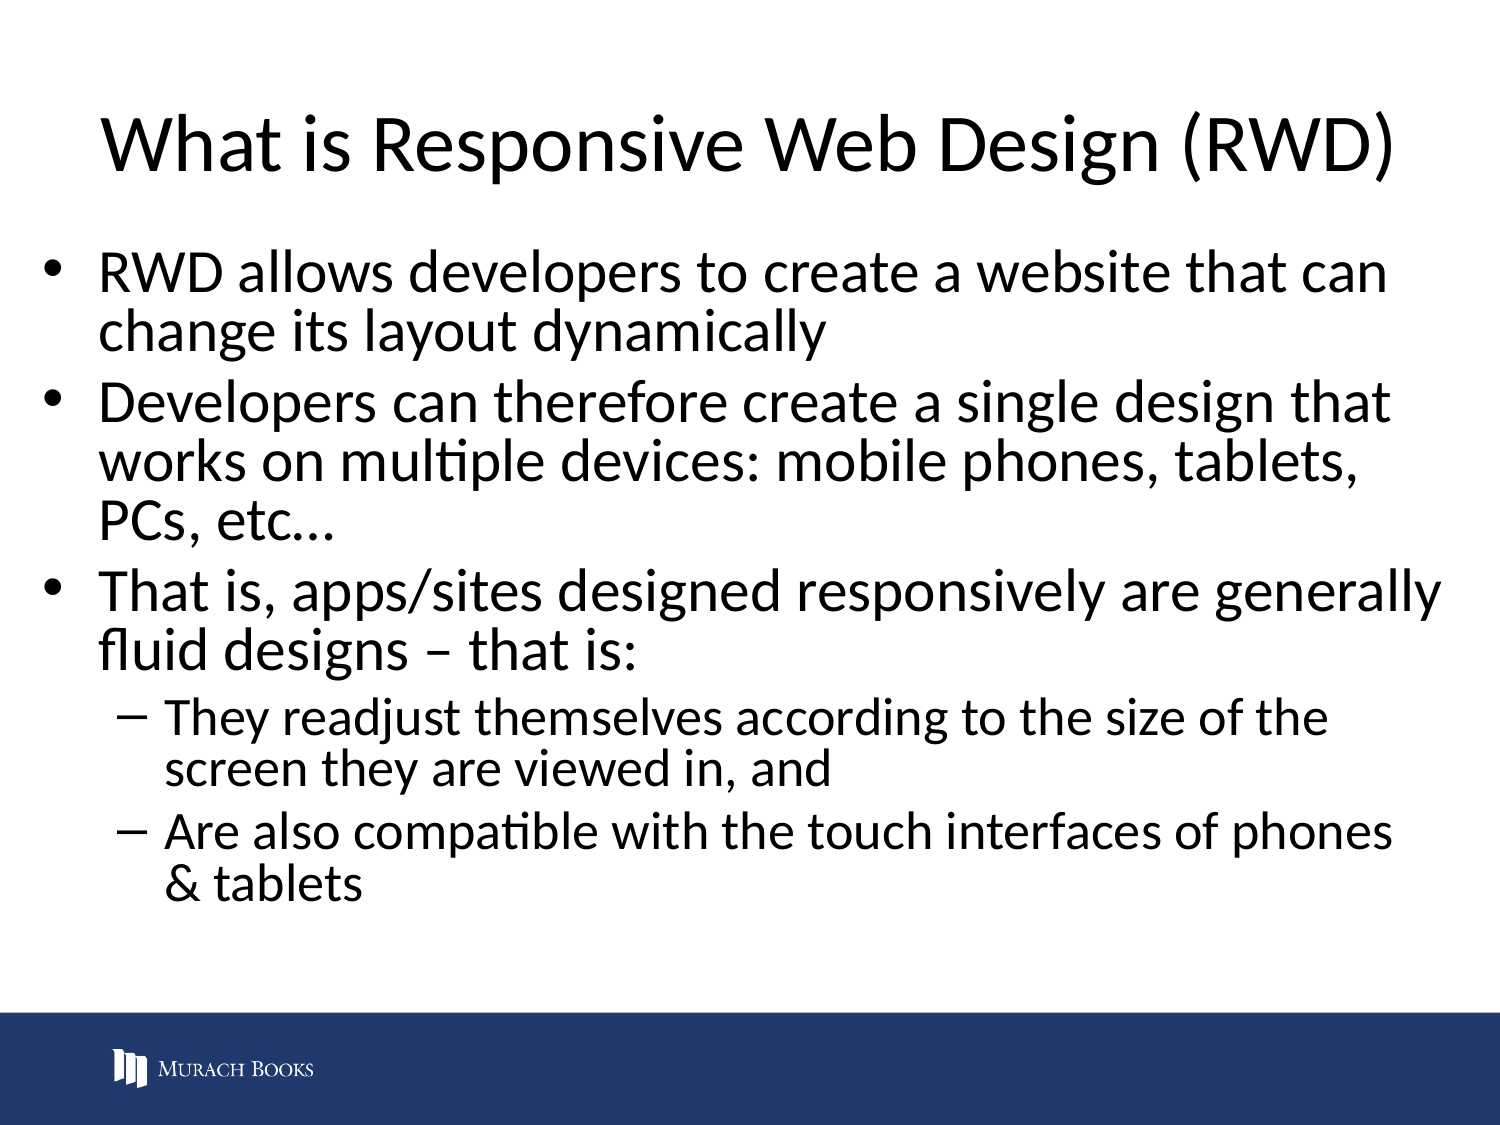

# What is Responsive Web Design (RWD)
RWD allows developers to create a website that can change its layout dynamically
Developers can therefore create a single design that works on multiple devices: mobile phones, tablets, PCs, etc…
That is, apps/sites designed responsively are generally fluid designs – that is:
They readjust themselves according to the size of the screen they are viewed in, and
Are also compatible with the touch interfaces of phones & tablets